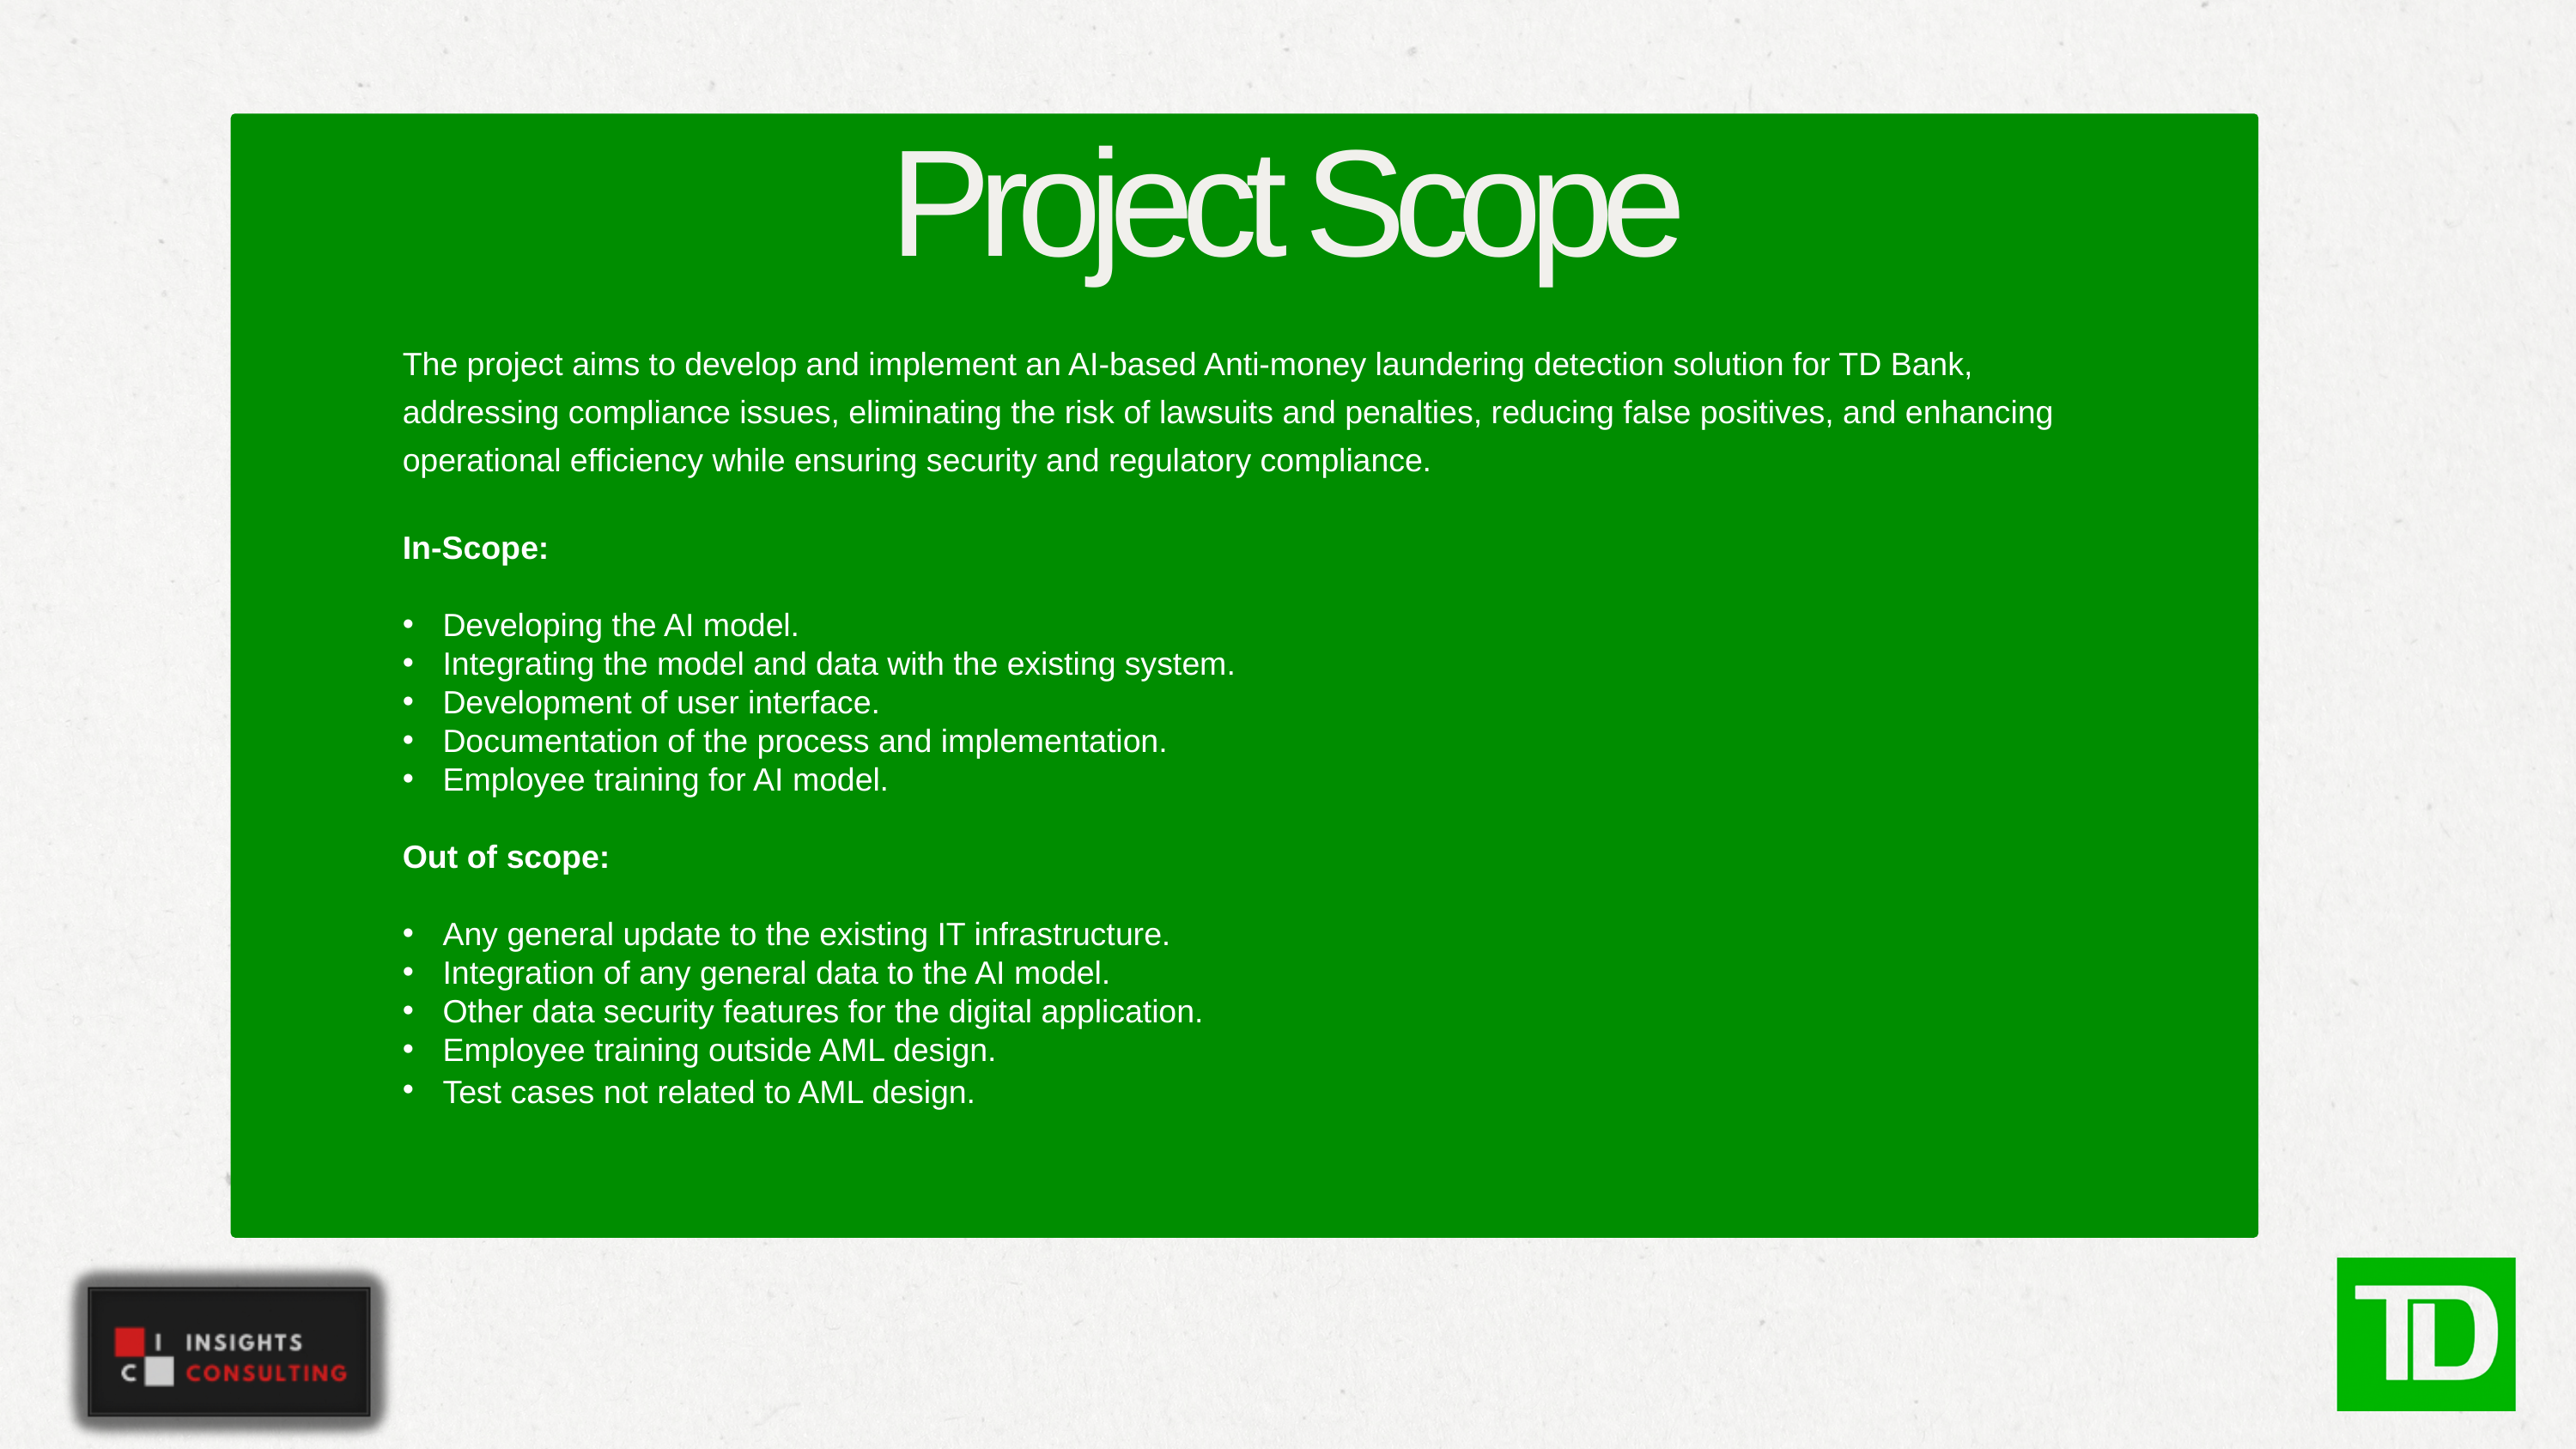

Project Scope
The project aims to develop and implement an AI-based Anti-money laundering detection solution for TD Bank, addressing compliance issues, eliminating the risk of lawsuits and penalties, reducing false positives, and enhancing operational efficiency while ensuring security and regulatory compliance.

In-Scope:

Developing the AI model.
Integrating the model and data with the existing system.
Development of user interface.
Documentation of the process and implementation.
Employee training for AI model.

Out of scope:

Any general update to the existing IT infrastructure.
Integration of any general data to the AI model.
Other data security features for the digital application.
Employee training outside AML design.
Test cases not related to AML design.